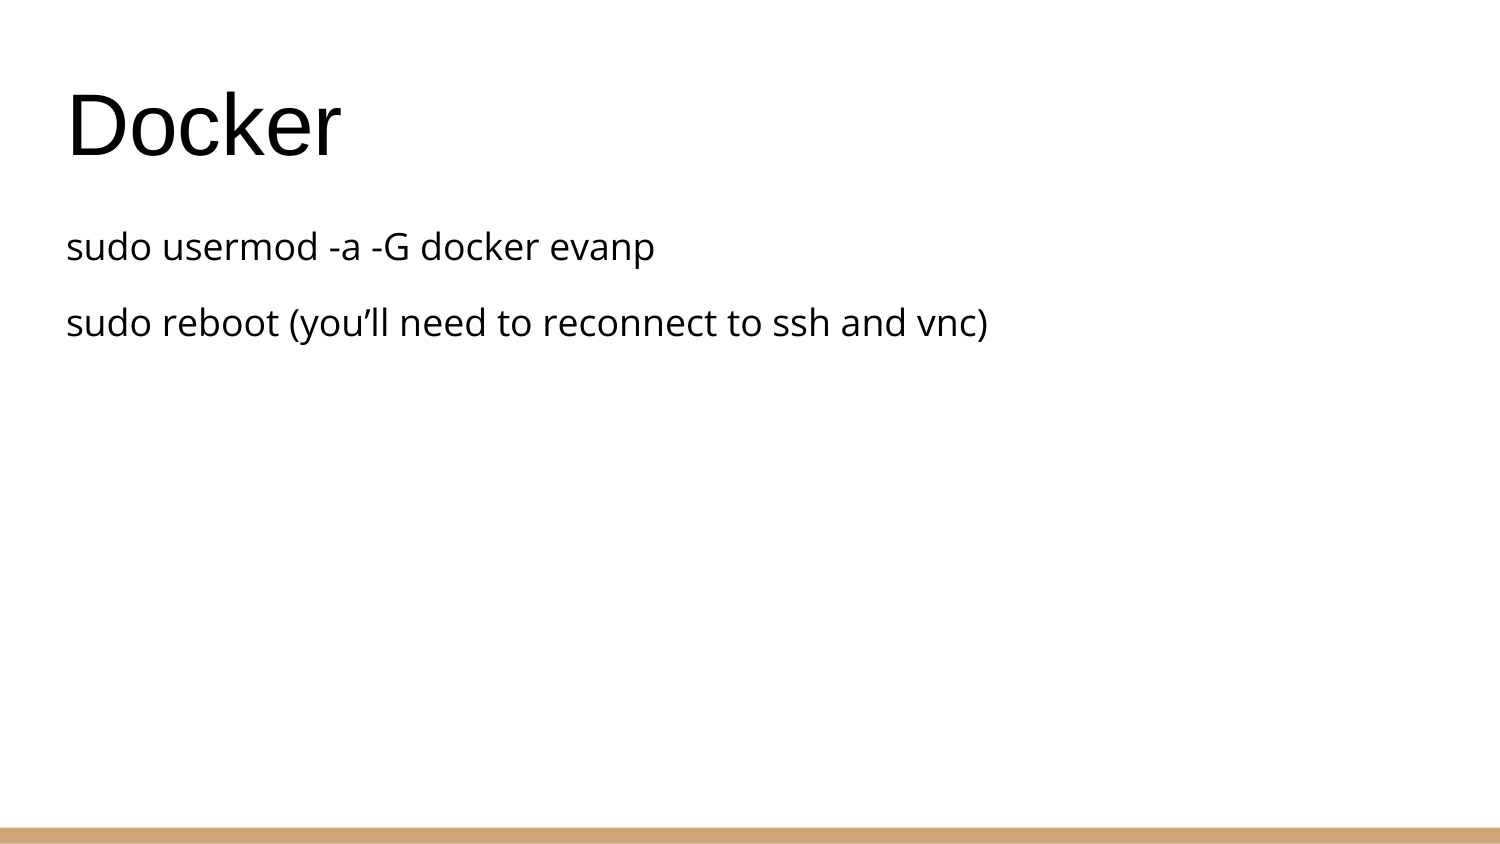

# Docker
sudo usermod -a -G docker evanp
sudo reboot (you’ll need to reconnect to ssh and vnc)